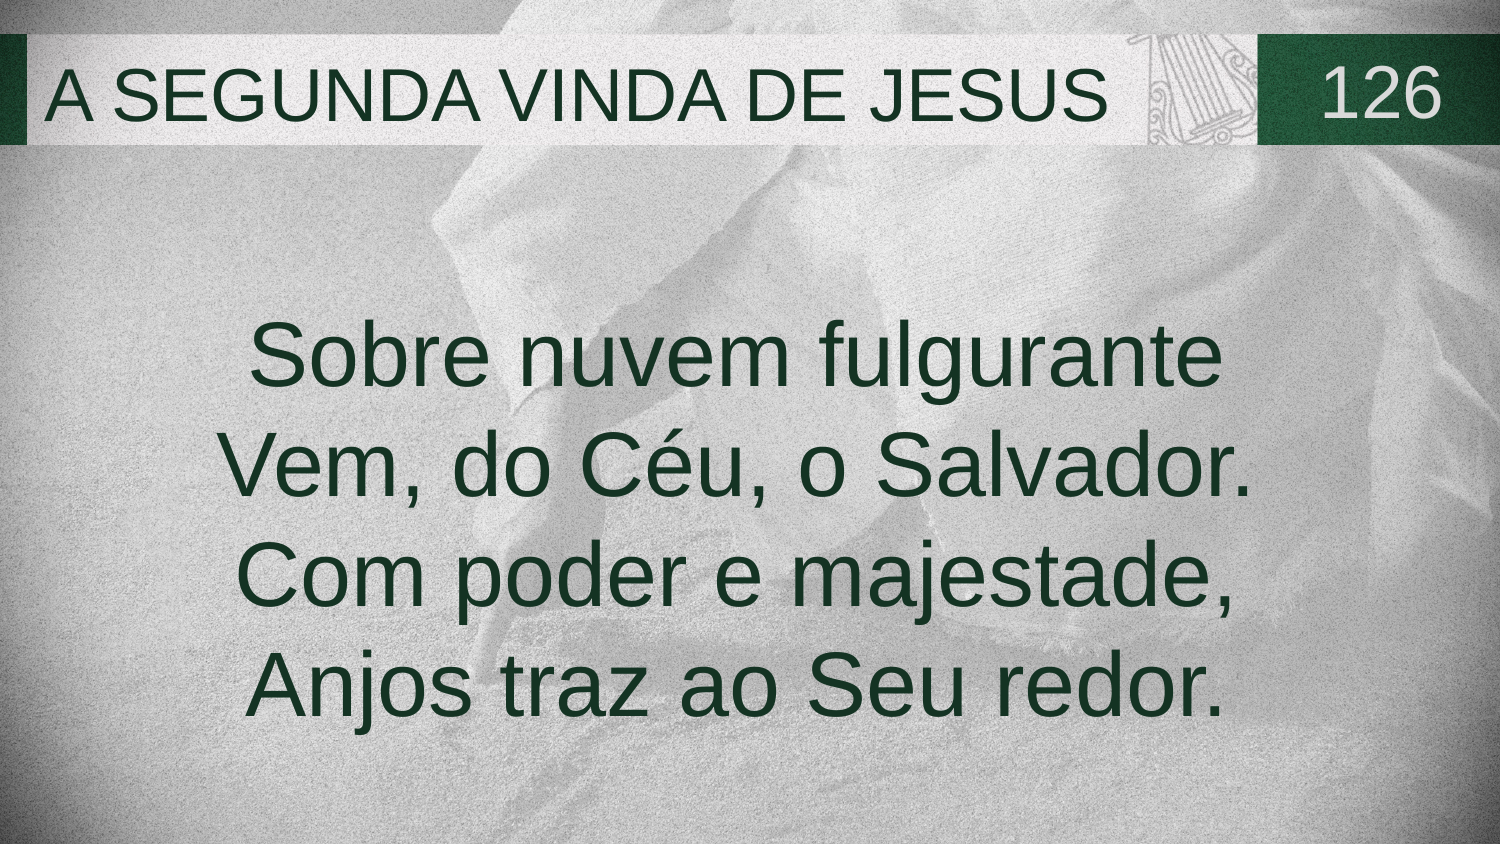

# A SEGUNDA VINDA DE JESUS
126
Sobre nuvem fulgurante
Vem, do Céu, o Salvador.
Com poder e majestade,
Anjos traz ao Seu redor.